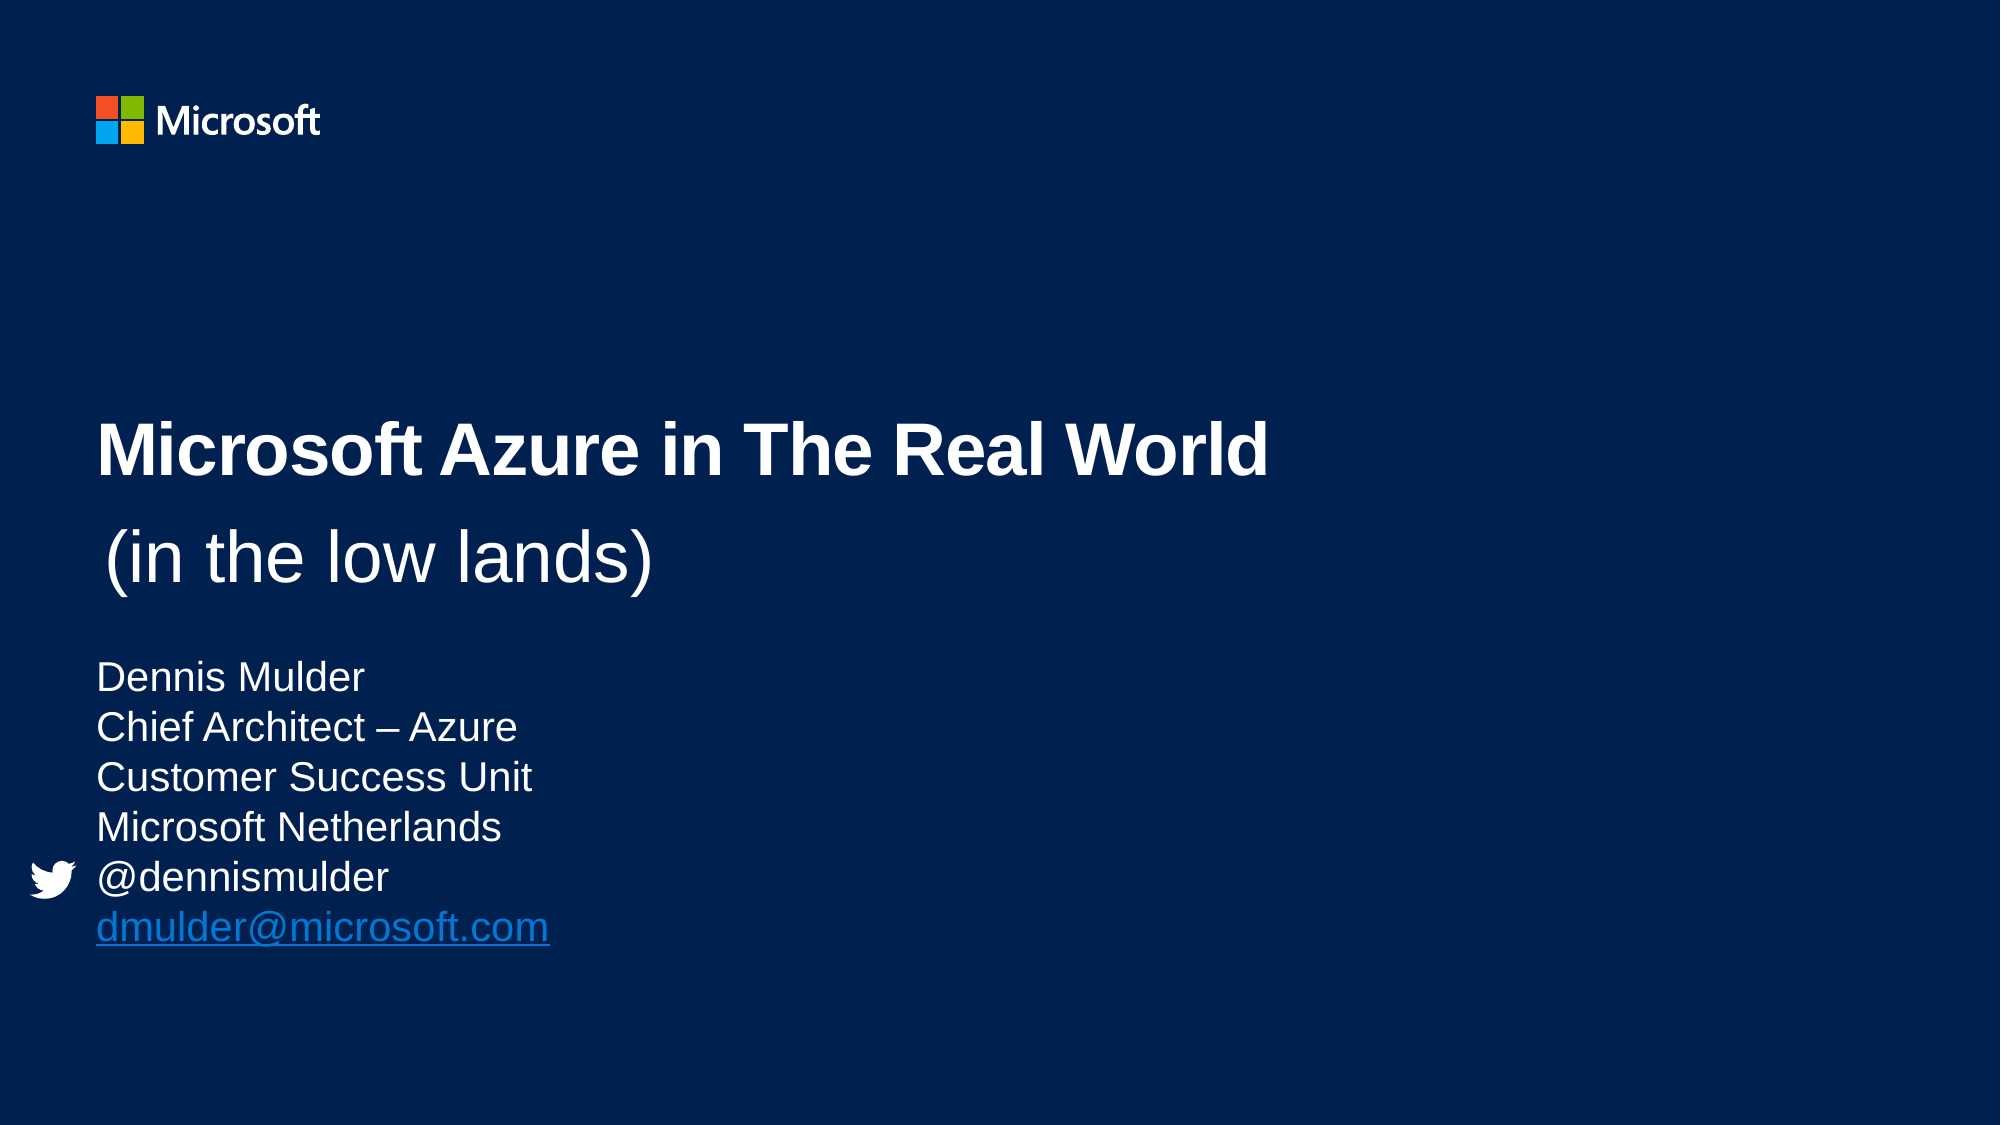

# Microsoft Azure in The Real World
(in the low lands)
Dennis Mulder
Chief Architect – Azure
Customer Success Unit
Microsoft Netherlands
@dennismulder
dmulder@microsoft.com